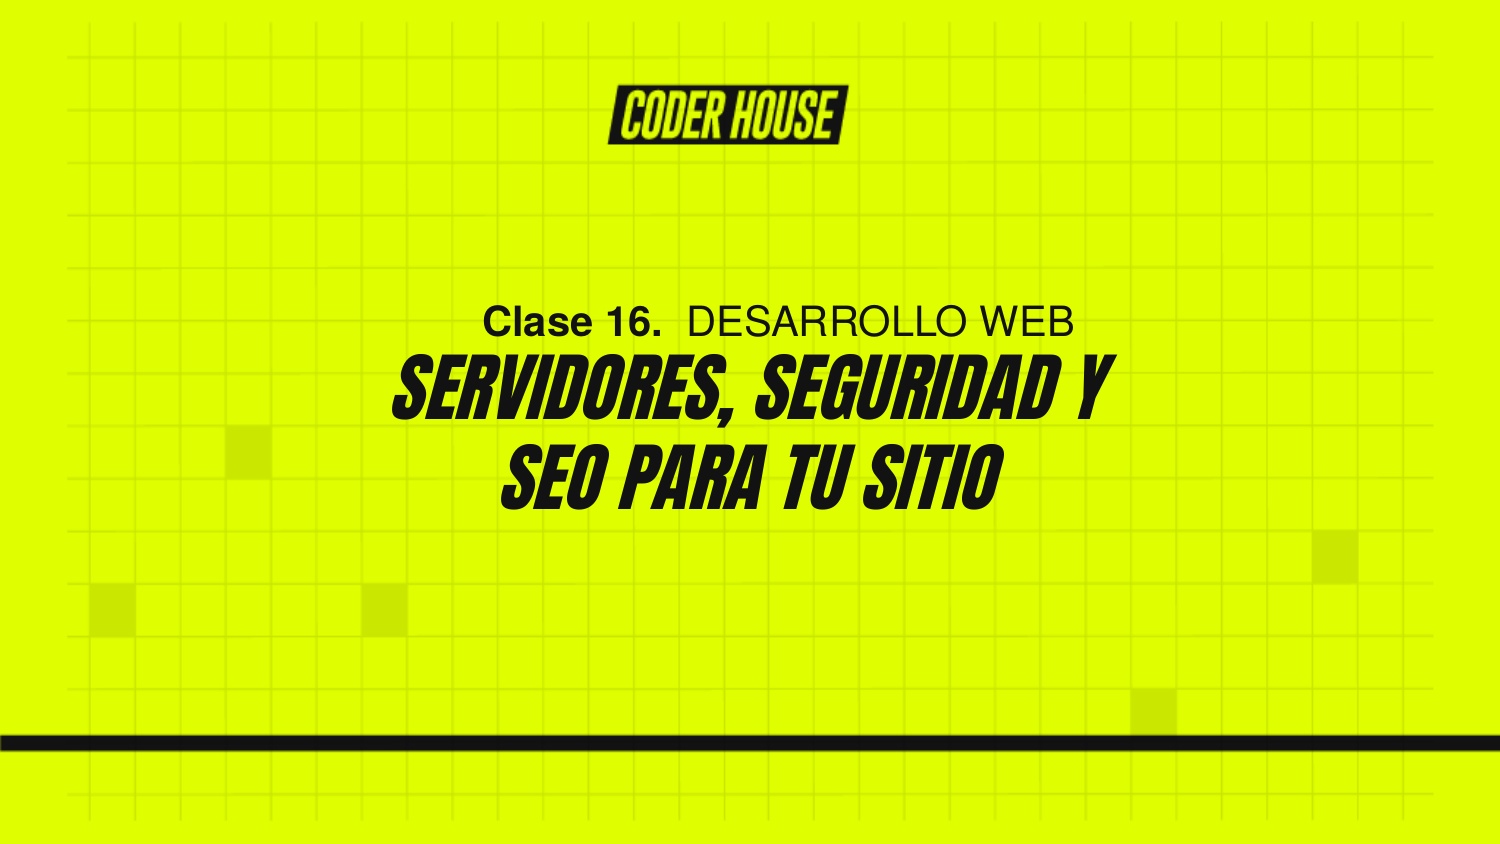

Clase 16.  DESARROLLO WEB
SERVIDORES, SEGURIDAD Y SEO PARA TU SITIO